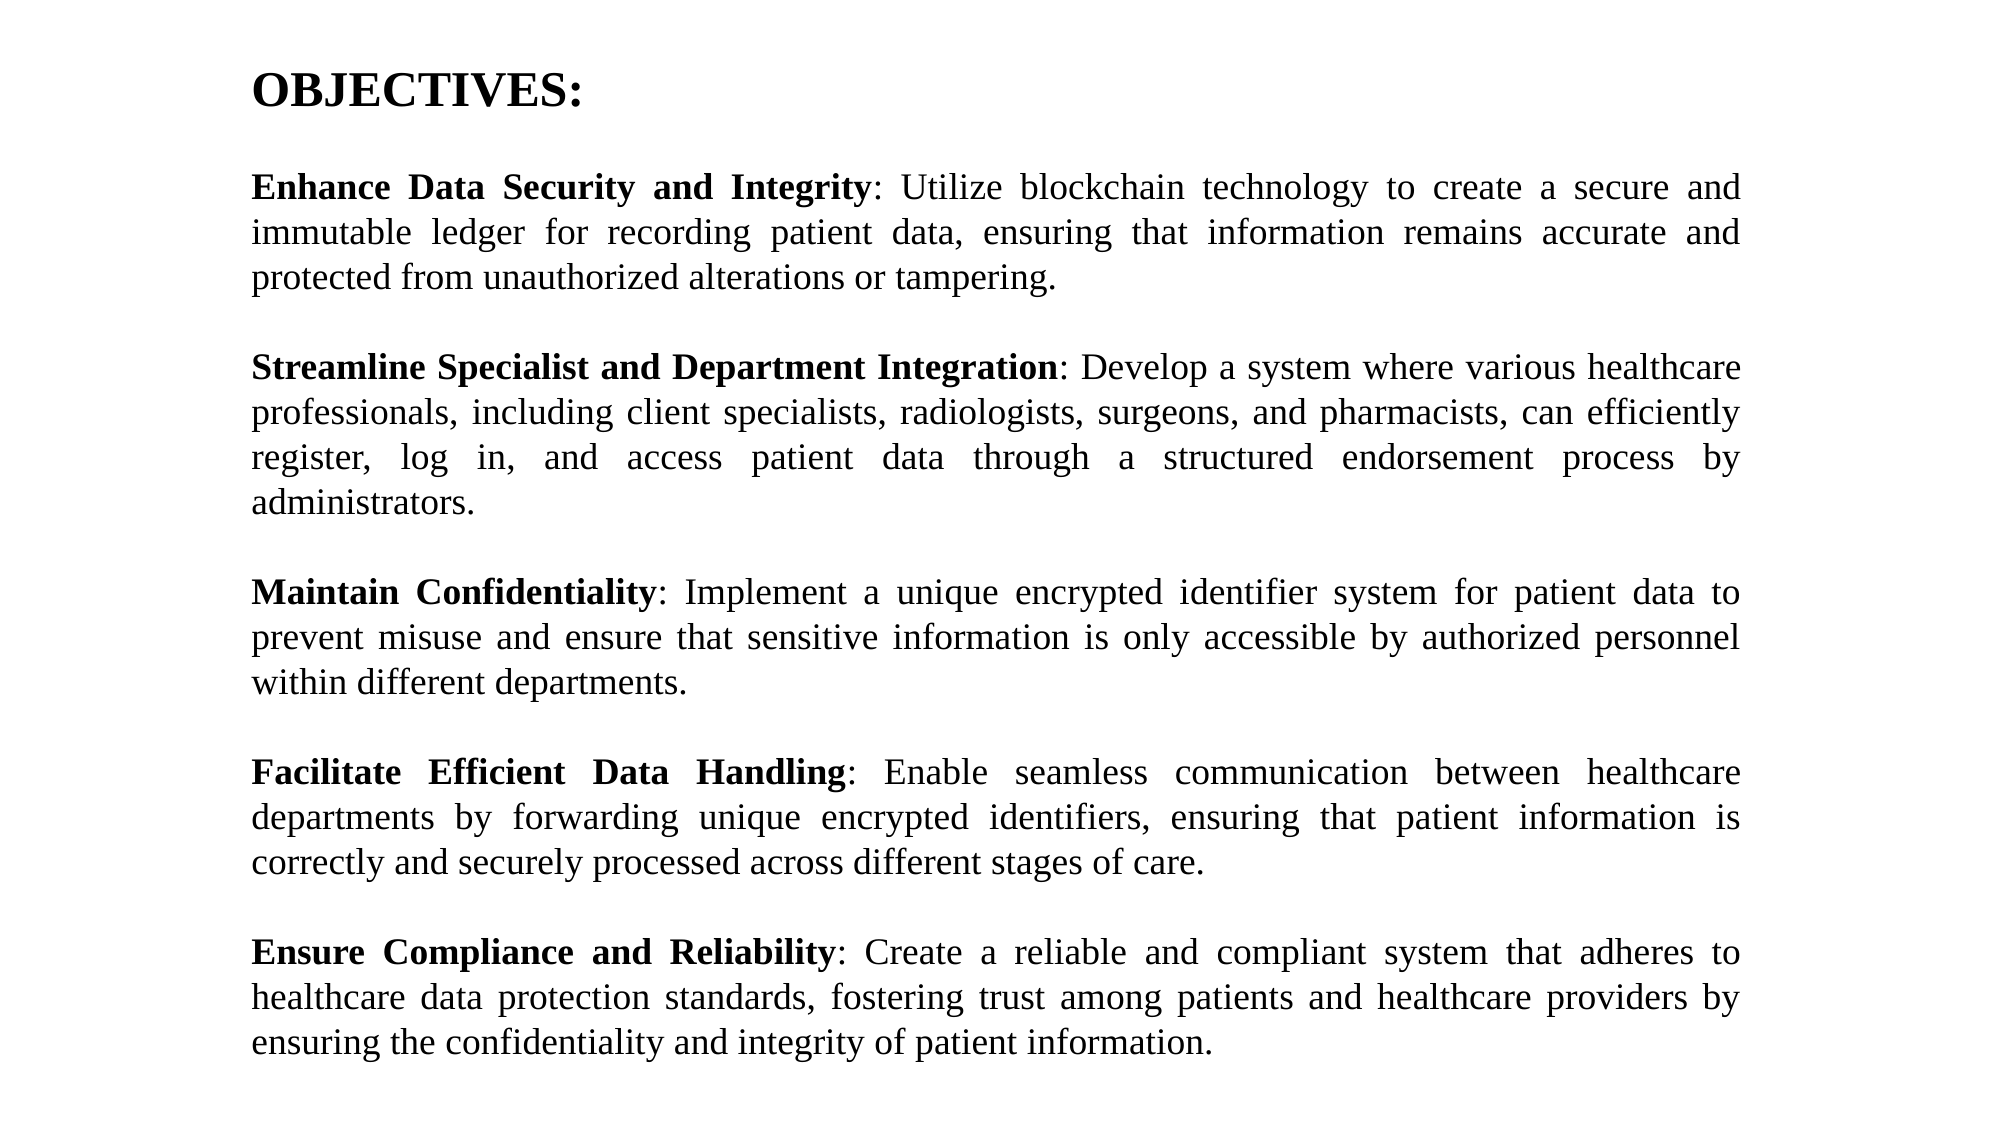

OBJECTIVES:

Enhance Data Security and Integrity: Utilize blockchain technology to create a secure and immutable ledger for recording patient data, ensuring that information remains accurate and protected from unauthorized alterations or tampering.

Streamline Specialist and Department Integration: Develop a system where various healthcare professionals, including client specialists, radiologists, surgeons, and pharmacists, can efficiently register, log in, and access patient data through a structured endorsement process by administrators.

Maintain Confidentiality: Implement a unique encrypted identifier system for patient data to prevent misuse and ensure that sensitive information is only accessible by authorized personnel within different departments.

Facilitate Efficient Data Handling: Enable seamless communication between healthcare departments by forwarding unique encrypted identifiers, ensuring that patient information is correctly and securely processed across different stages of care.

Ensure Compliance and Reliability: Create a reliable and compliant system that adheres to healthcare data protection standards, fostering trust among patients and healthcare providers by ensuring the confidentiality and integrity of patient information.